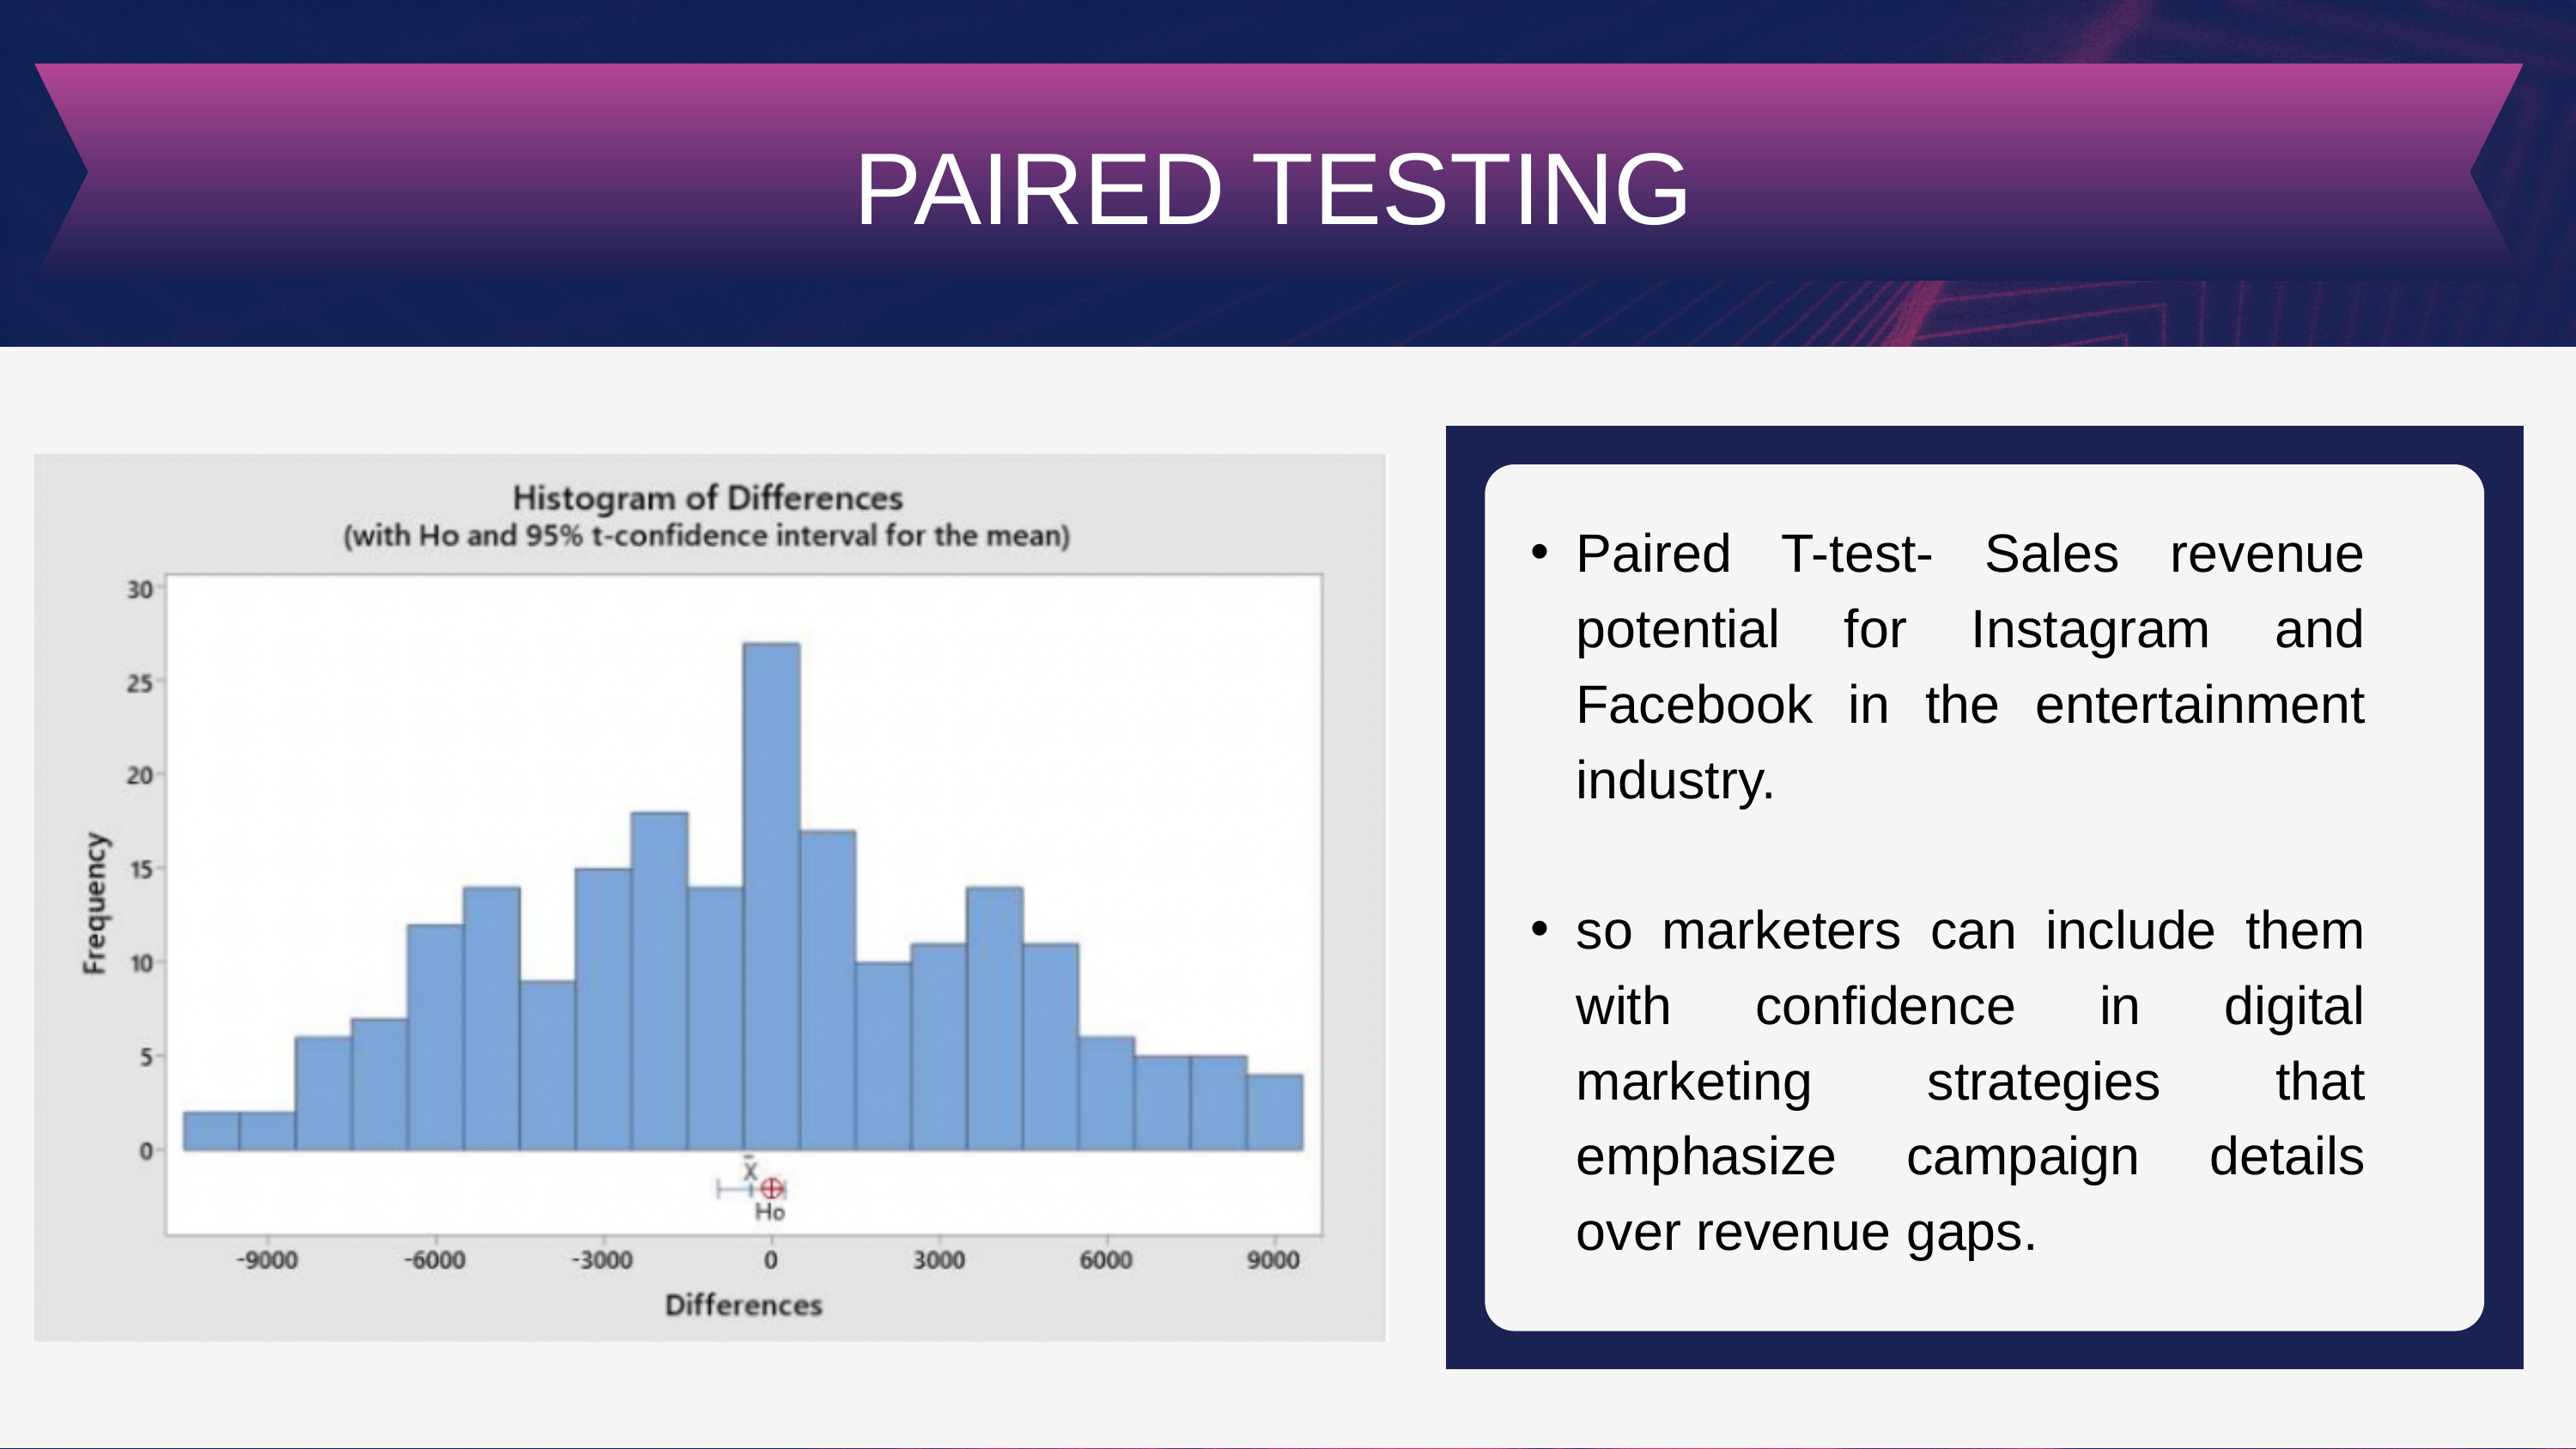

PAIRED TESTING

Paired T-test- Sales revenue potential for Instagram and Facebook in the entertainment industry.

so marketers can include them with confidence in digital marketing strategies that emphasize campaign details over revenue gaps.